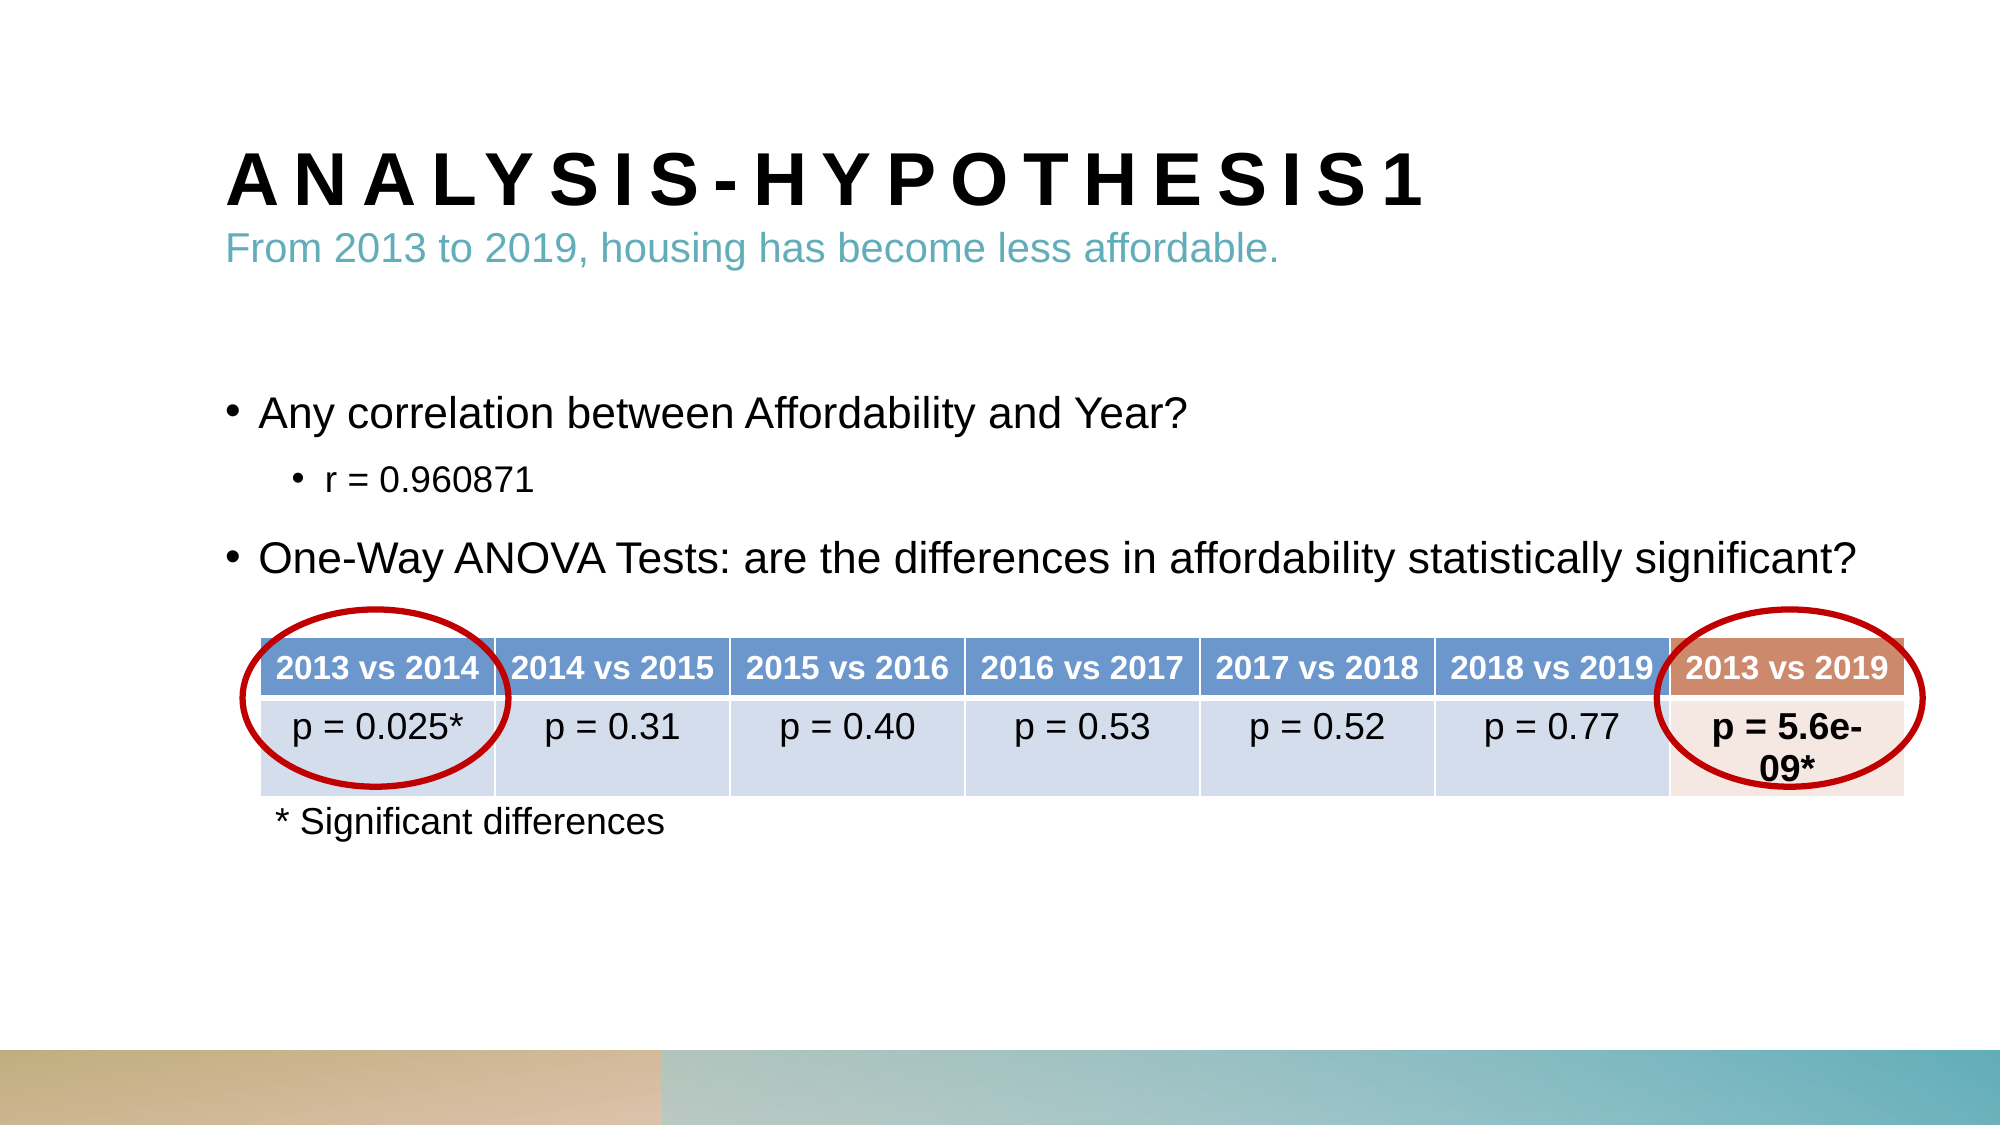

# ANALYSIS-Hypothesis1 From 2013 to 2019, housing has become less affordable.
Any correlation between Affordability and Year?
r = 0.960871
One-Way ANOVA Tests: are the differences in affordability statistically significant?

| 2013 vs 2014 | 2014 vs 2015 | 2015 vs 2016 | 2016 vs 2017 | 2017 vs 2018 | 2018 vs 2019 | 2013 vs 2019 |
| --- | --- | --- | --- | --- | --- | --- |
| p = 0.025\* | p = 0.31 | p = 0.40 | p = 0.53 | p = 0.52 | p = 0.77 | p = 5.6e-09\* |
* Significant differences